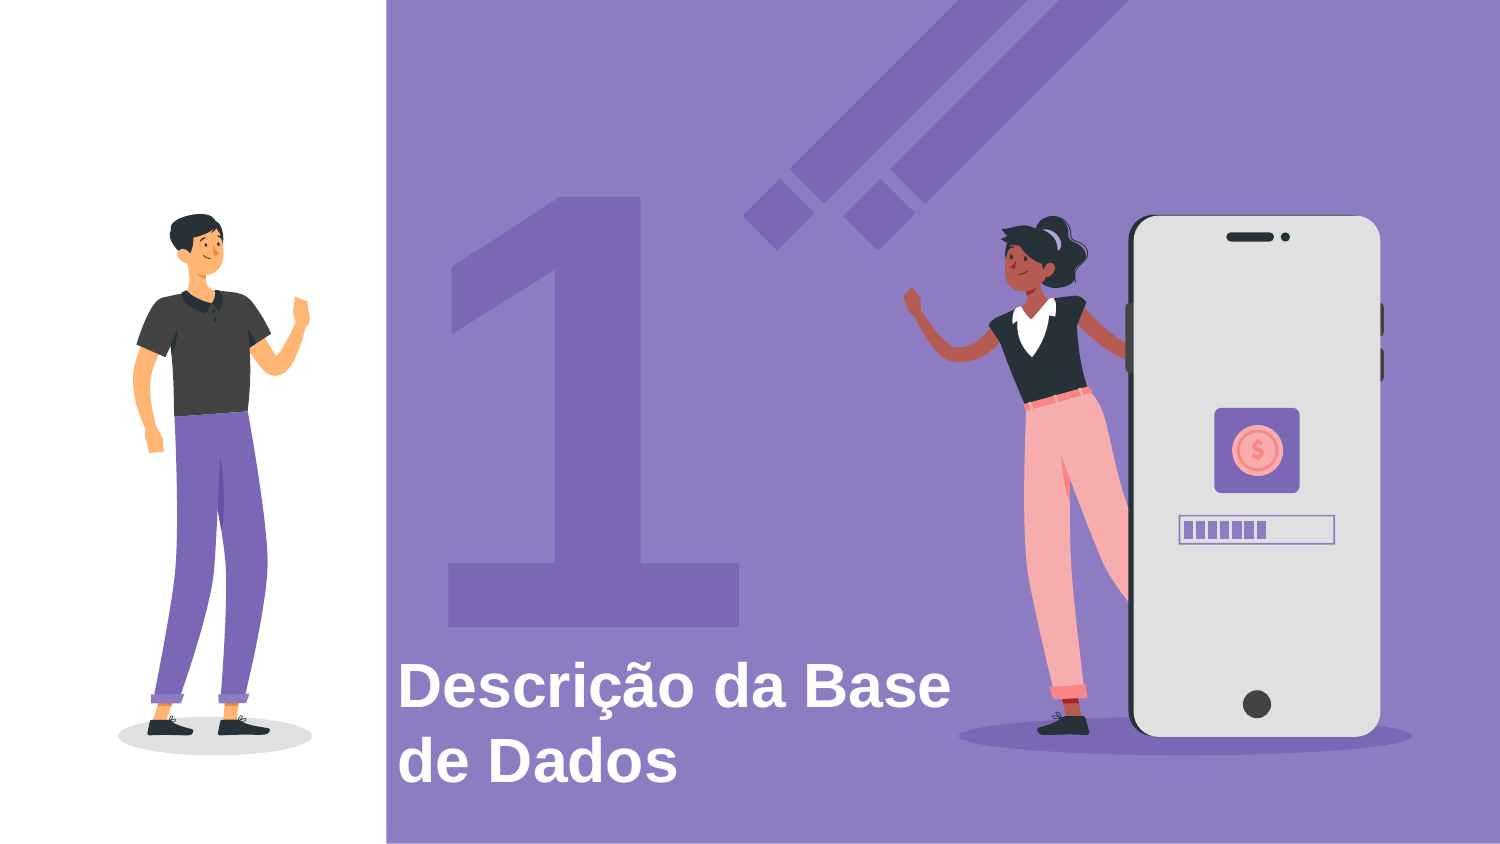

1

# Descrição da Base de Dados